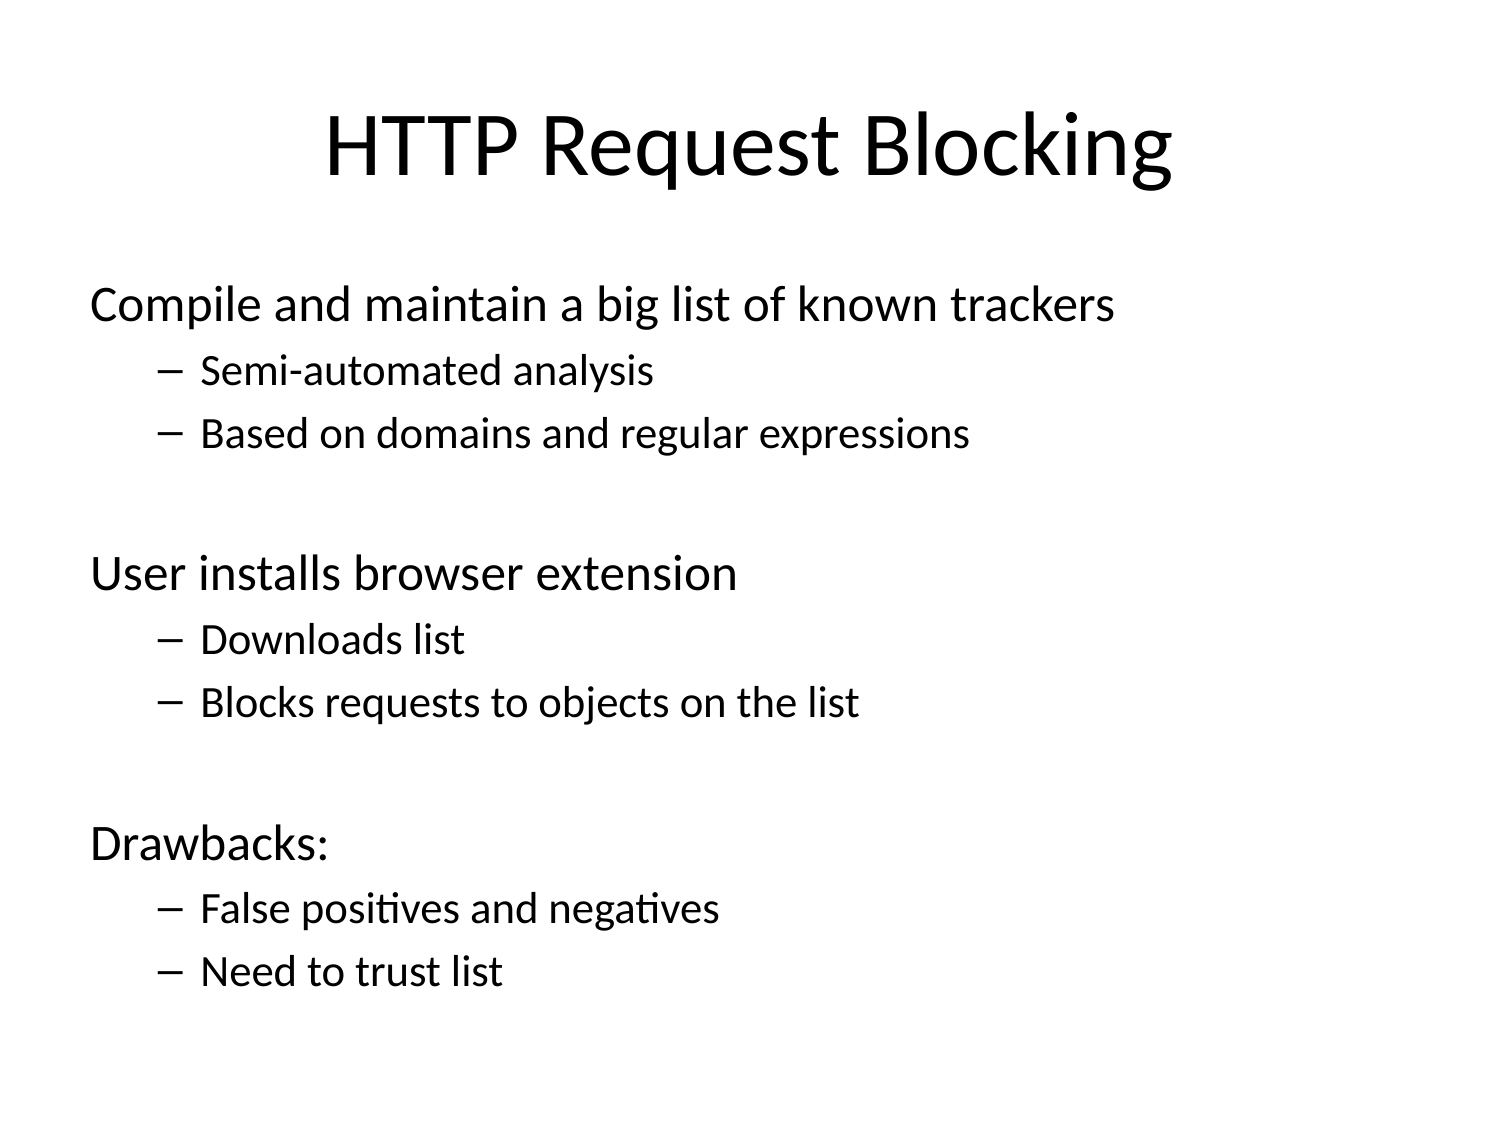

# HTTP Request Blocking
Compile and maintain a big list of known trackers
Semi-automated analysis
Based on domains and regular expressions

User installs browser extension
Downloads list
Blocks requests to objects on the list

Drawbacks:
False positives and negatives
Need to trust list